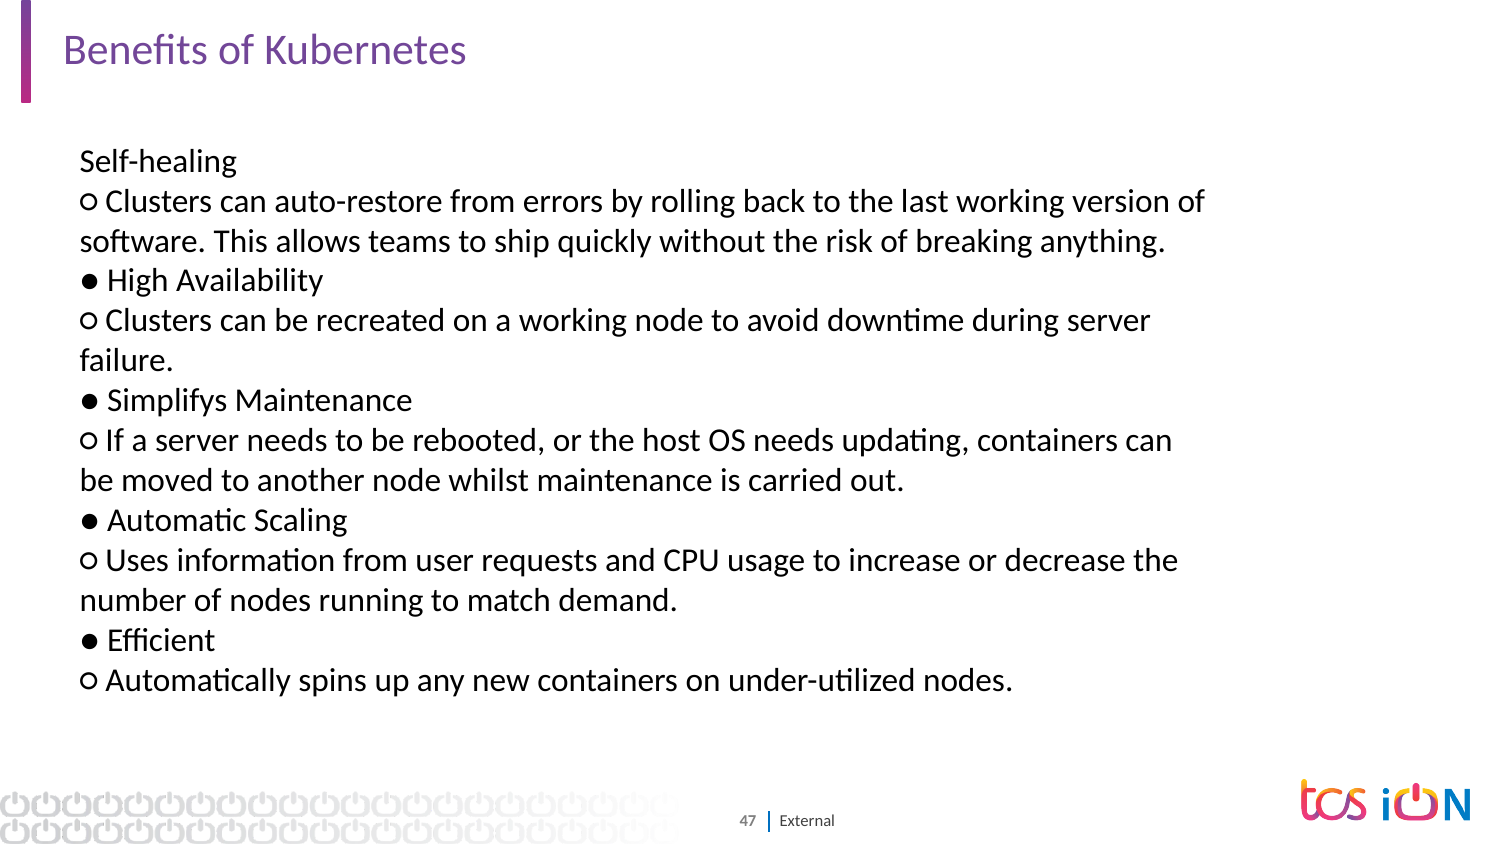

# Benefits of Kubernetes
Self-healing
○ Clusters can auto-restore from errors by rolling back to the last working version of
software. This allows teams to ship quickly without the risk of breaking anything.
● High Availability
○ Clusters can be recreated on a working node to avoid downtime during server
failure.
● Simplifys Maintenance
○ If a server needs to be rebooted, or the host OS needs updating, containers can
be moved to another node whilst maintenance is carried out.
● Automatic Scaling
○ Uses information from user requests and CPU usage to increase or decrease the
number of nodes running to match demand.
● Efficient
○ Automatically spins up any new containers on under-utilized nodes.